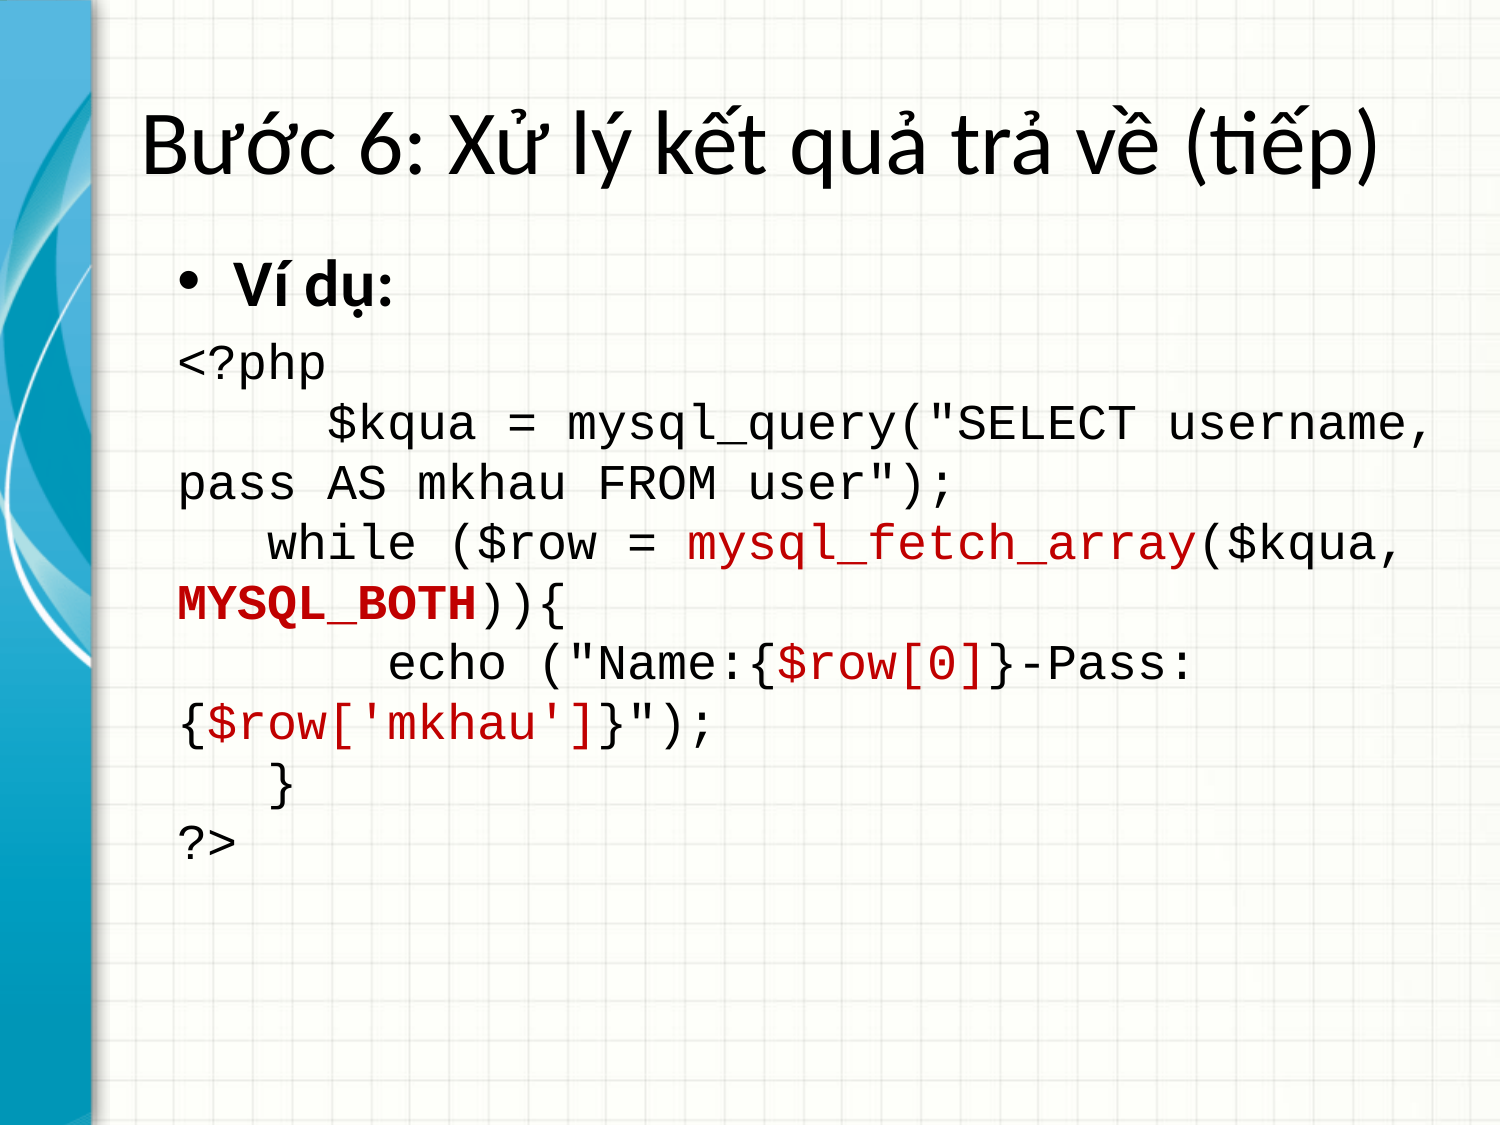

# Bước 6: Xử lý kết quả trả về (tiếp)
Ví dụ:
<?php
	$kqua = mysql_query("SELECT username, pass AS mkhau FROM user");
   while ($row = mysql_fetch_array($kqua, MYSQL_BOTH)){
       echo ("Name:{$row[0]}-Pass: {$row['mkhau']}");
   }
?>